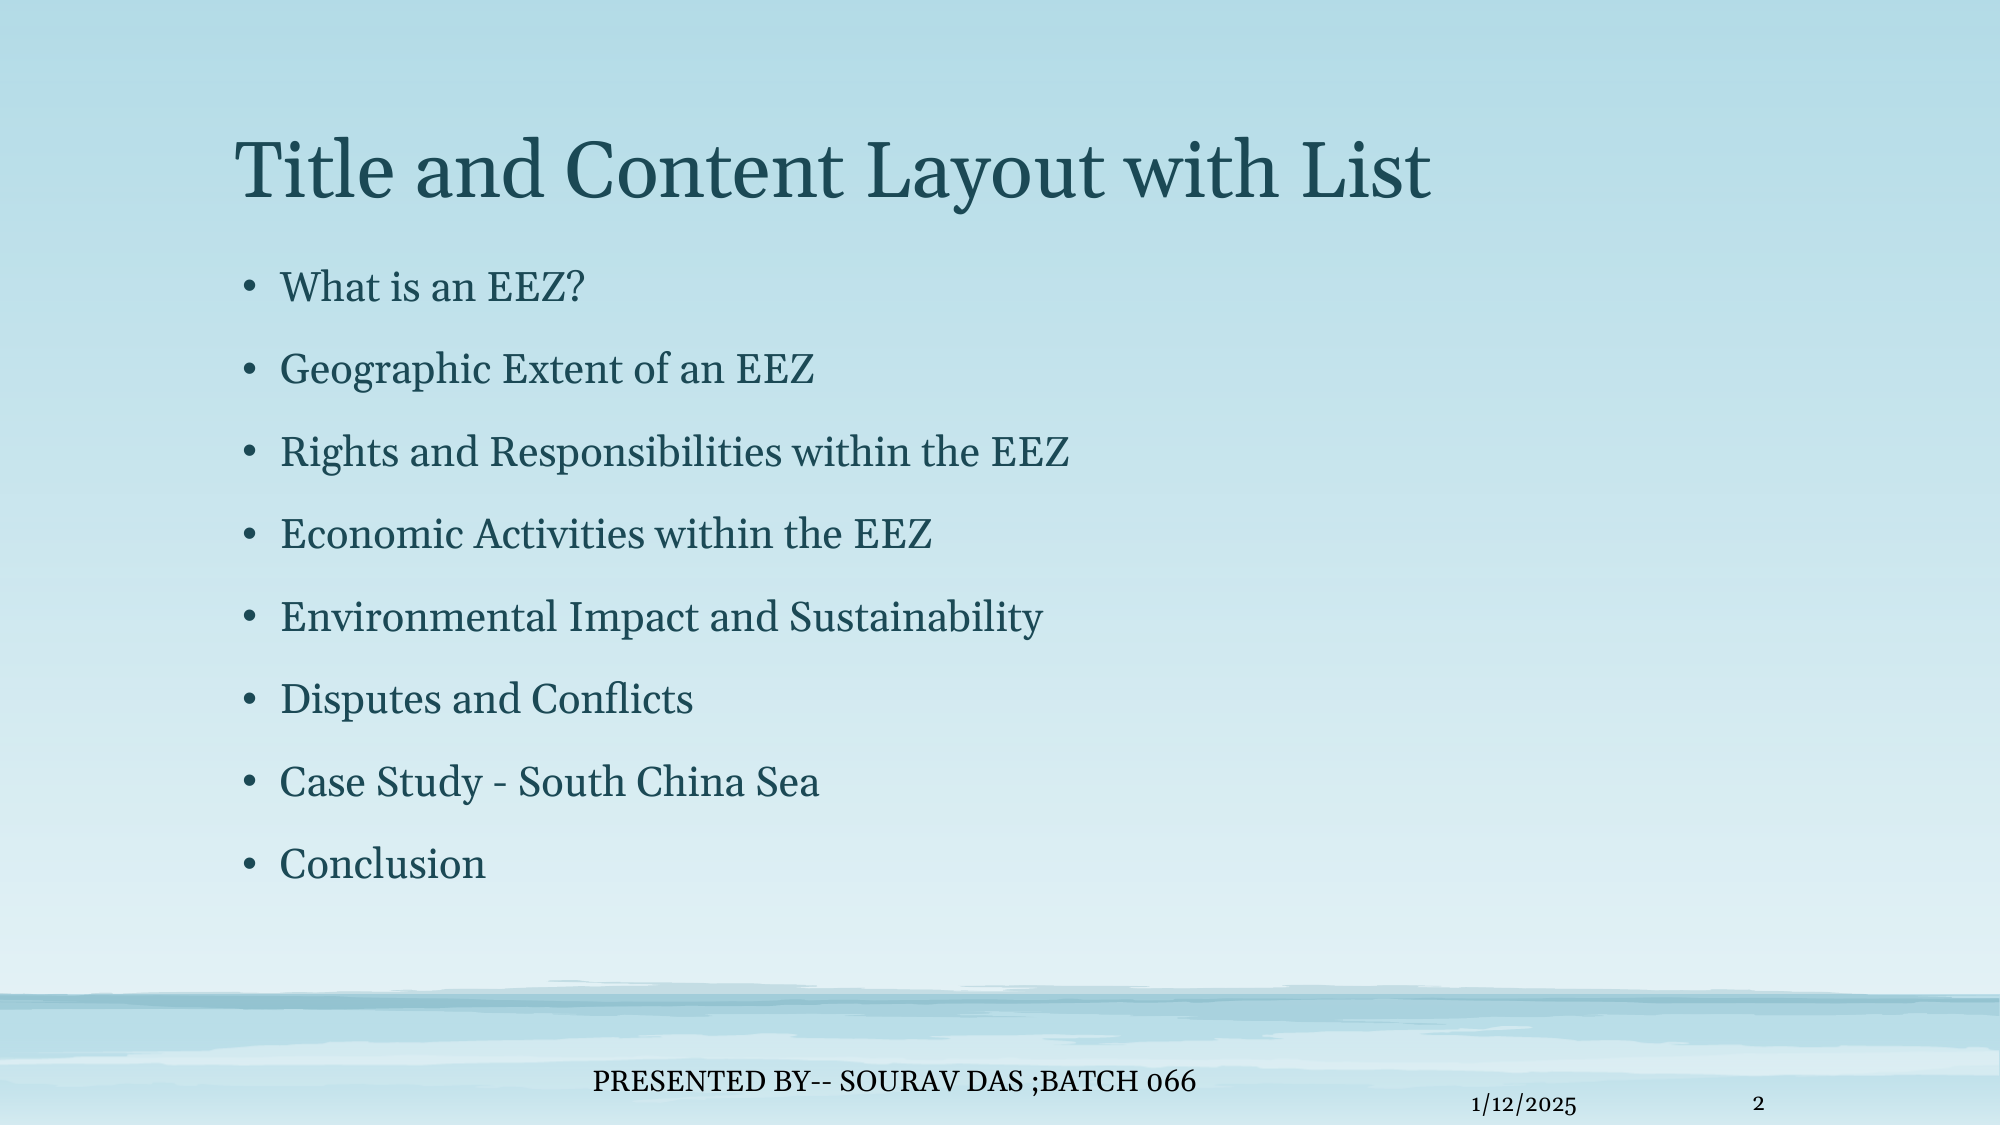

# Title and Content Layout with List
What is an EEZ?
Geographic Extent of an EEZ
Rights and Responsibilities within the EEZ
Economic Activities within the EEZ
Environmental Impact and Sustainability
Disputes and Conflicts
Case Study - South China Sea
Conclusion

Presented by-- Sourav Das ;Batch 066
1/12/2025
2